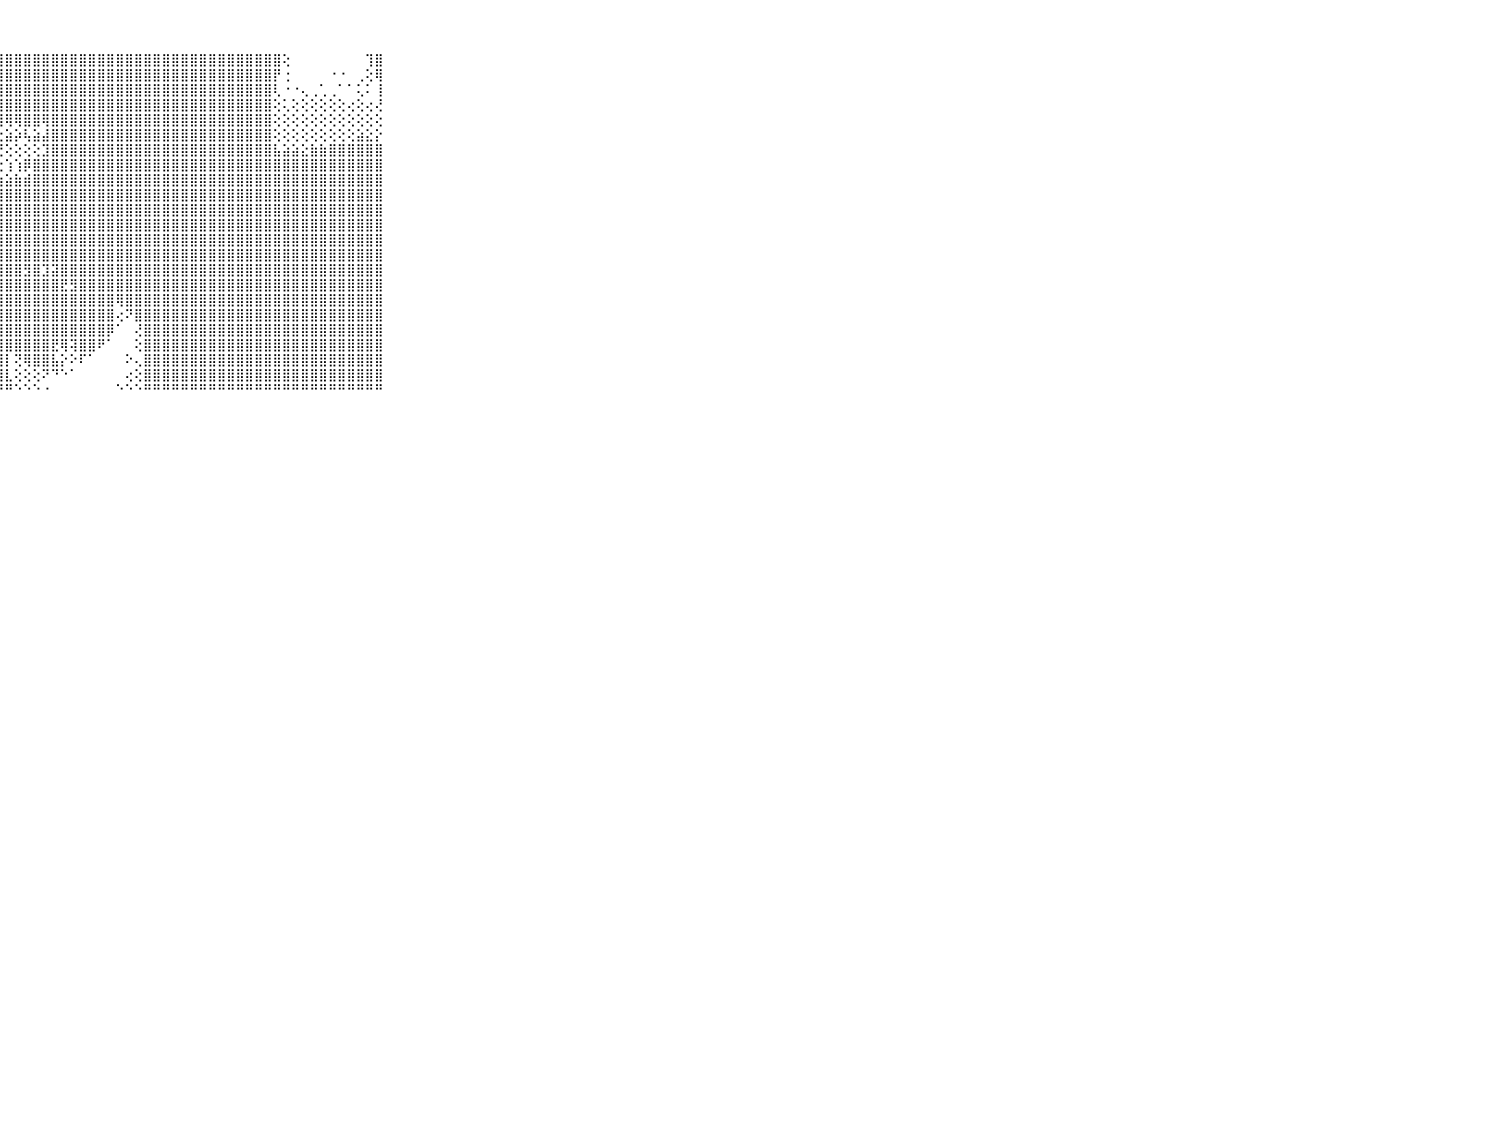

⠀⠀⠀⠀⠀⠀⠀⠀⠀⠀⠀⣿⣿⣿⣿⣿⣿⣿⣿⣿⣿⣿⣿⣿⣿⣿⣿⣿⣿⣿⣿⣿⣿⣿⣿⣿⣿⣿⣿⣿⣿⣿⣿⣿⣿⣿⣿⣿⣿⣿⣿⣿⣿⣿⣿⣿⣿⣿⢕⠀⠀⠀⠀⠀⠀⠀⠀⢹⣿⠀⠀⠀⠀⠀⠀⠀⠀⠀⠀⠀⠀
⠀⠀⠀⠀⠀⠀⠀⠀⠀⠀⠀⣿⣿⣿⣿⣿⣿⣿⣿⣿⣿⣿⣿⣿⣿⣿⣿⣿⣿⣿⣿⣿⣿⣿⣿⣿⣿⣿⣿⣿⣿⣿⣿⣿⣿⣿⣿⣿⣿⣿⣿⣿⣿⣿⣿⣿⣿⡟⢐⠀⠀⠀⠀⠐⠐⠀⢀⢕⢿⠀⠀⠀⠀⠀⠀⠀⠀⠀⠀⠀⠀
⠀⠀⠀⠀⠀⠀⠀⠀⠀⠀⠀⣿⣿⣿⣿⣿⣿⣿⣿⣿⣿⣿⣿⣿⣿⣿⣿⣿⣿⣿⣿⣿⣿⣿⣿⣿⣿⣿⣿⣿⣿⣿⣿⣿⣿⣿⣿⣿⣿⣿⣿⣿⣿⣿⣿⣿⣿⢇⠐⠐⢄⢀⢁⢀⠁⠁⢅⠅⢸⠀⠀⠀⠀⠀⠀⠀⠀⠀⠀⠀⠀
⠀⠀⠀⠀⠀⠀⠀⠀⠀⠀⠀⣿⣿⣿⣿⣿⣿⣿⣿⣿⣿⣿⣿⣿⣿⣿⣿⣿⣿⣿⣿⣿⣿⣿⣿⣿⣿⣿⣿⣿⣿⣿⣿⣿⣿⣿⣿⣿⣿⣿⣿⣿⣿⣿⣿⣿⣿⢕⢅⢕⢕⢕⢕⢕⢕⢔⢕⢔⢜⠀⠀⠀⠀⠀⠀⠀⠀⠀⠀⠀⠀
⠀⠀⠀⠀⠀⠀⠀⠀⠀⠀⠀⣿⣿⣿⣿⣿⣿⣿⣿⣿⣿⣿⣿⣿⣿⣿⣿⢿⢿⢿⣿⣿⢿⣿⣿⣿⣿⣿⣿⣿⣿⣿⣿⣿⣿⣿⣿⣿⣿⣿⣿⣿⣿⣿⣿⣿⣿⢕⢕⢕⢕⢕⢕⢕⢕⢕⢕⢕⢕⠀⠀⠀⠀⠀⠀⠀⠀⠀⠀⠀⠀
⠀⠀⠀⠀⠀⠀⠀⠀⠀⠀⠀⣿⣿⣿⣿⣿⣿⣿⣿⣿⣿⣿⣿⡿⢏⢕⢔⢔⣵⡵⢧⣵⣼⣿⣿⣿⣿⣿⣿⣿⣿⣿⣿⣿⣿⣿⣿⣿⣿⣿⣿⣿⣿⣿⣿⣿⣿⢕⢕⢕⢕⢕⢕⢕⢕⢕⣵⣕⡕⠀⠀⠀⠀⠀⠀⠀⠀⠀⠀⠀⠀
⠀⠀⠀⠀⠀⠀⠀⠀⠀⠀⠀⣿⣿⣿⣿⣿⣿⣿⣿⣿⣿⡏⠕⢕⢱⢵⠟⢝⢕⢕⢕⢕⣹⣿⣿⣿⣿⣿⣿⣿⣿⣿⣿⣿⣿⣿⣿⣿⣿⣿⣿⣿⣿⣿⣿⣿⣿⣧⣵⣵⣕⣷⣷⣿⣿⣿⣿⣿⣿⠀⠀⠀⠀⠀⠀⠀⠀⠀⠀⠀⠀
⠀⠀⠀⠀⠀⠀⠀⠀⠀⠀⠀⣿⣿⣿⣿⣿⣿⣿⣿⣿⣿⢕⢕⡑⢑⣱⢕⢕⢱⢱⡿⣿⣿⣿⣿⣿⣿⣿⣿⣿⣿⣿⣿⣿⣿⣿⣿⣿⣿⣿⣿⣿⣿⣿⣿⣿⣿⣿⣿⣿⣿⣿⣿⣿⣿⣿⣿⣿⣿⠀⠀⠀⠀⠀⠀⠀⠀⠀⠀⠀⠀
⠀⠀⠀⠀⠀⠀⠀⠀⠀⠀⠀⣿⣿⣿⣿⣿⣿⣿⣿⣿⡟⡕⢜⢟⢕⣵⣵⣵⣵⣷⣾⣿⣿⣿⣿⣿⣿⣿⣿⣿⣿⣿⣿⣿⣿⣿⣿⣿⣿⣿⣿⣿⣿⣿⣿⣿⣿⣿⣿⣿⣿⣿⣿⣿⣿⣿⣿⣿⣿⠀⠀⠀⠀⠀⠀⠀⠀⠀⠀⠀⠀
⠀⠀⠀⠀⠀⠀⠀⠀⠀⠀⠀⣿⣿⣿⣿⣿⣿⣿⣿⣿⣿⡝⢵⣾⣿⣿⣿⣿⣿⣿⣿⣿⣿⣿⣿⣿⣿⣿⣿⣿⣿⣿⣿⣿⣿⣿⣿⣿⣿⣿⣿⣿⣿⣿⣿⣿⣿⣿⣿⣿⣿⣿⣿⣿⣿⣿⣿⣿⣿⠀⠀⠀⠀⠀⠀⠀⠀⠀⠀⠀⠀
⠀⠀⠀⠀⠀⠀⠀⠀⠀⠀⠀⣿⣿⣿⣿⣿⣿⣿⣿⣿⣿⡕⢸⣿⣿⣿⣿⣿⣿⣿⣿⣿⣿⣿⣿⣿⣿⣿⣿⣿⣿⣿⣿⣿⣿⣿⣿⣿⣿⣿⣿⣿⣿⣿⣿⣿⣿⣿⣿⣿⣿⣿⣿⣿⣿⣿⣿⣿⣿⠀⠀⠀⠀⠀⠀⠀⠀⠀⠀⠀⠀
⠀⠀⠀⠀⠀⠀⠀⠀⠀⠀⠀⣿⣿⣿⣿⣿⣿⣿⣿⣿⣿⡇⢜⣿⣿⣿⣿⣿⣿⣿⣿⣿⣿⣿⣿⣿⣿⣿⣿⣿⣿⣿⣿⣿⣿⣿⣿⣿⣿⣿⣿⣿⣿⣿⣿⣿⣿⣿⣿⣿⣿⣿⣿⣿⣿⣿⣿⣿⣿⠀⠀⠀⠀⠀⠀⠀⠀⠀⠀⠀⠀
⠀⠀⠀⠀⠀⠀⠀⠀⠀⠀⠀⣿⣿⣿⣿⣿⣿⣿⣿⣿⣿⣷⡕⣿⣿⣿⣿⣿⣿⣿⣿⣿⣿⣿⣿⣿⣿⣿⣿⣿⣿⣿⣿⣿⣿⣿⣿⣿⣿⣿⣿⣿⣿⣿⣿⣿⣿⣿⣿⣿⣿⣿⣿⣿⣿⣿⣿⣿⣿⠀⠀⠀⠀⠀⠀⠀⠀⠀⠀⠀⠀
⠀⠀⠀⠀⠀⠀⠀⠀⠀⠀⠀⣿⣿⣿⣿⣿⣿⣿⣿⣿⣿⣿⣷⣸⣿⣿⣿⣿⣿⣿⣿⣿⣿⣿⣿⣿⣿⣿⣿⣿⣿⣿⣿⣿⣿⣿⣿⣿⣿⣿⣿⣿⣿⣿⣿⣿⣿⣿⣿⣿⣿⣿⣿⣿⣿⣿⣿⣿⣿⠀⠀⠀⠀⠀⠀⠀⠀⠀⠀⠀⠀
⠀⠀⠀⠀⠀⠀⠀⠀⠀⠀⠀⣿⣿⣿⣿⣿⣿⣿⣿⣿⣿⣿⣿⣿⣿⣿⣿⣿⣿⣿⣻⣿⣹⣽⣿⣿⣿⣿⣿⣿⣿⣿⣿⣿⣿⣿⣿⣿⣿⣿⣿⣿⣿⣿⣿⣿⣿⣿⣿⣿⣿⣿⣿⣿⣿⣿⣿⣿⣿⠀⠀⠀⠀⠀⠀⠀⠀⠀⠀⠀⠀
⠀⠀⠀⠀⠀⠀⠀⠀⠀⠀⠀⣿⣿⣿⣿⣿⣿⣿⣿⣿⣿⣿⣿⣿⣿⣿⣿⣿⣿⣿⣿⣿⣿⣿⣟⣻⣿⣿⣿⣿⣿⣿⣿⣿⣿⣿⣿⣿⣿⣿⣿⣿⣿⣿⣿⣿⣿⣿⣿⣿⣿⣿⣿⣿⣿⣿⣿⣿⣿⠀⠀⠀⠀⠀⠀⠀⠀⠀⠀⠀⠀
⠀⠀⠀⠀⠀⠀⠀⠀⠀⠀⠀⣿⣿⣿⣿⣿⣿⣿⣿⣿⣿⣿⣿⣿⣿⣿⣿⣿⣿⣿⣿⣿⣿⣿⣿⣿⣿⣿⣿⣿⢿⣿⣿⣿⣿⣿⣿⣿⣿⣿⣿⣿⣿⣿⣿⣿⣿⣿⣿⣿⣿⣿⣿⣿⣿⣿⣿⣿⣿⠀⠀⠀⠀⠀⠀⠀⠀⠀⠀⠀⠀
⠀⠀⠀⠀⠀⠀⠀⠀⠀⠀⠀⣿⣿⣿⣿⣿⣿⣿⣿⣿⣿⣿⣿⣿⣿⣿⣿⣿⣿⣿⣿⣿⣿⣿⣿⣿⣿⣿⣿⣿⢔⠝⣿⣿⣿⣿⣿⣿⣿⣿⣿⣿⣿⣿⣿⣿⣿⣿⣿⣿⣿⣿⣿⣿⣿⣿⣿⣿⣿⠀⠀⠀⠀⠀⠀⠀⠀⠀⠀⠀⠀
⠀⠀⠀⠀⠀⠀⠀⠀⠀⠀⠀⣿⣿⣿⣿⣿⣿⣿⣿⣿⣿⣿⣿⣿⣿⣿⣿⣿⣿⣿⣿⣿⣿⣿⣿⣿⣿⣿⣿⡿⠁⠀⢜⣿⣿⣿⣿⣿⣿⣿⣿⣿⣿⣿⣿⣿⣿⣿⣿⣿⣿⣿⣿⣿⣿⣿⣿⣿⣿⠀⠀⠀⠀⠀⠀⠀⠀⠀⠀⠀⠀
⠀⠀⠀⠀⠀⠀⠀⠀⠀⠀⠀⣿⣿⣿⣿⣿⣿⣿⣿⣿⣿⣿⣿⣿⣿⣿⣿⣿⣿⣿⣿⣿⣿⣟⢿⢽⣿⣿⠟⠁⠀⠀⢕⣿⣿⣿⣿⣿⣿⣿⣿⣿⣿⣿⣿⣿⣿⣿⣿⣿⣿⣿⣿⣿⣿⣿⣿⣿⣿⠀⠀⠀⠀⠀⠀⠀⠀⠀⠀⠀⠀
⠀⠀⠀⠀⠀⠀⠀⠀⠀⠀⠀⣿⣿⣿⣿⣿⣿⣿⣿⣿⣿⣿⣿⣿⣿⣿⣿⣿⡇⢝⢿⣿⣿⣧⡕⠕⠏⠁⠀⠀⠀⠕⢄⣿⣿⣿⣿⣿⣿⣿⣿⣿⣿⣿⣿⣿⣿⣿⣿⣿⣿⣿⣿⣿⣿⣿⣿⣿⣿⠀⠀⠀⠀⠀⠀⠀⠀⠀⠀⠀⠀
⠀⠀⠀⠀⠀⠀⠀⠀⠀⠀⠀⣿⣿⣿⣿⣿⣿⣿⣿⣿⣿⣿⣿⣿⣿⣿⣿⣿⣇⢕⢕⢕⠝⠙⠑⠁⠀⠀⠀⠀⠀⢔⢕⣿⣿⣿⣿⣿⣿⣿⣿⣿⣿⣿⣿⣿⣿⣿⣿⣿⣿⣿⣿⣿⣿⣿⣿⣿⣿⠀⠀⠀⠀⠀⠀⠀⠀⠀⠀⠀⠀
⠀⠀⠀⠀⠀⠀⠀⠀⠀⠀⠀⠛⠛⠛⠛⠛⠛⠛⠛⠛⠛⠛⠛⠛⠛⠛⠛⠛⠛⠑⠑⠑⠐⠀⠀⠀⠀⠀⠀⠀⠑⠑⠑⠛⠛⠛⠛⠛⠛⠛⠛⠛⠛⠛⠛⠛⠛⠛⠛⠛⠛⠛⠛⠛⠛⠛⠛⠛⠛⠀⠀⠀⠀⠀⠀⠀⠀⠀⠀⠀⠀